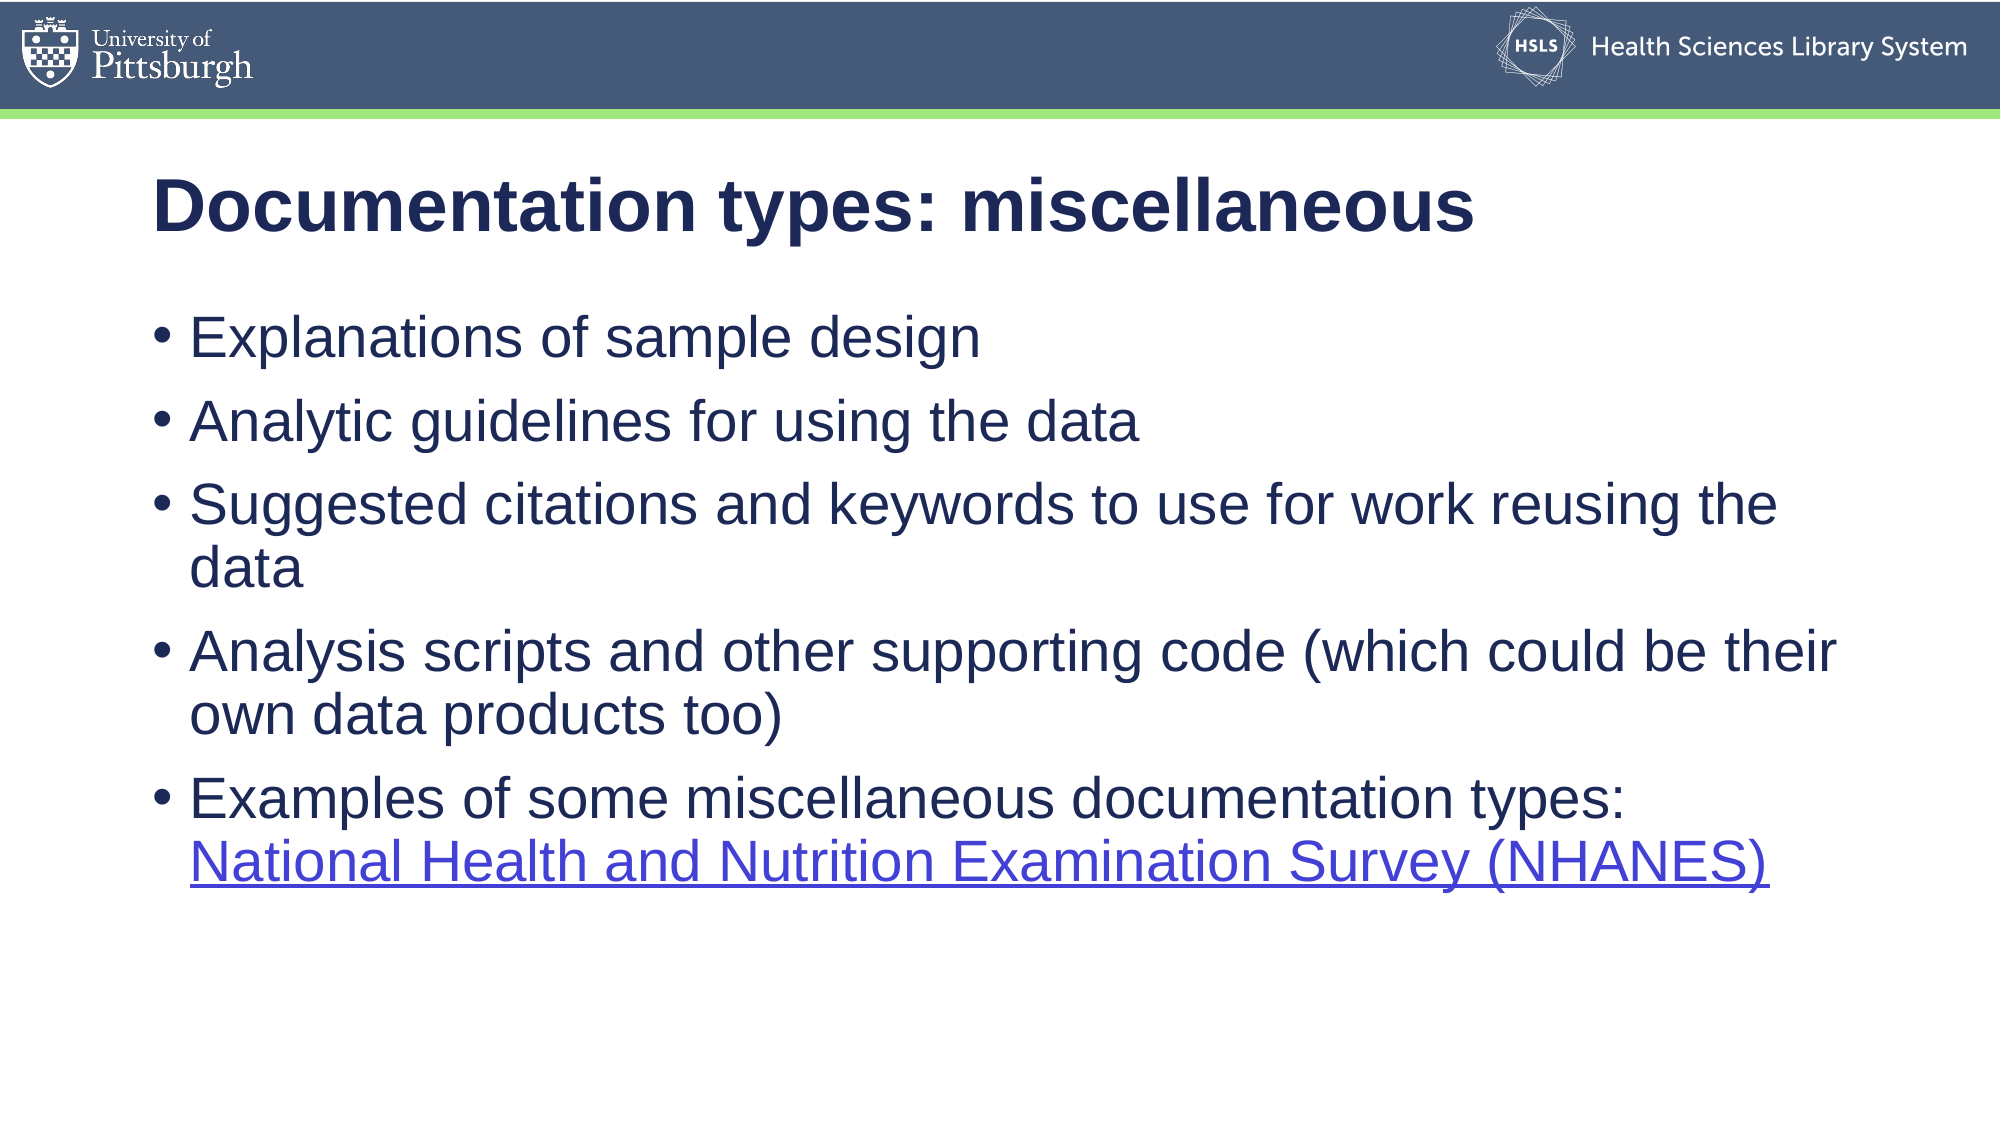

# Documentation types: miscellaneous
Explanations of sample design
Analytic guidelines for using the data
Suggested citations and keywords to use for work reusing the data
Analysis scripts and other supporting code (which could be their own data products too)
Examples of some miscellaneous documentation types: National Health and Nutrition Examination Survey (NHANES)